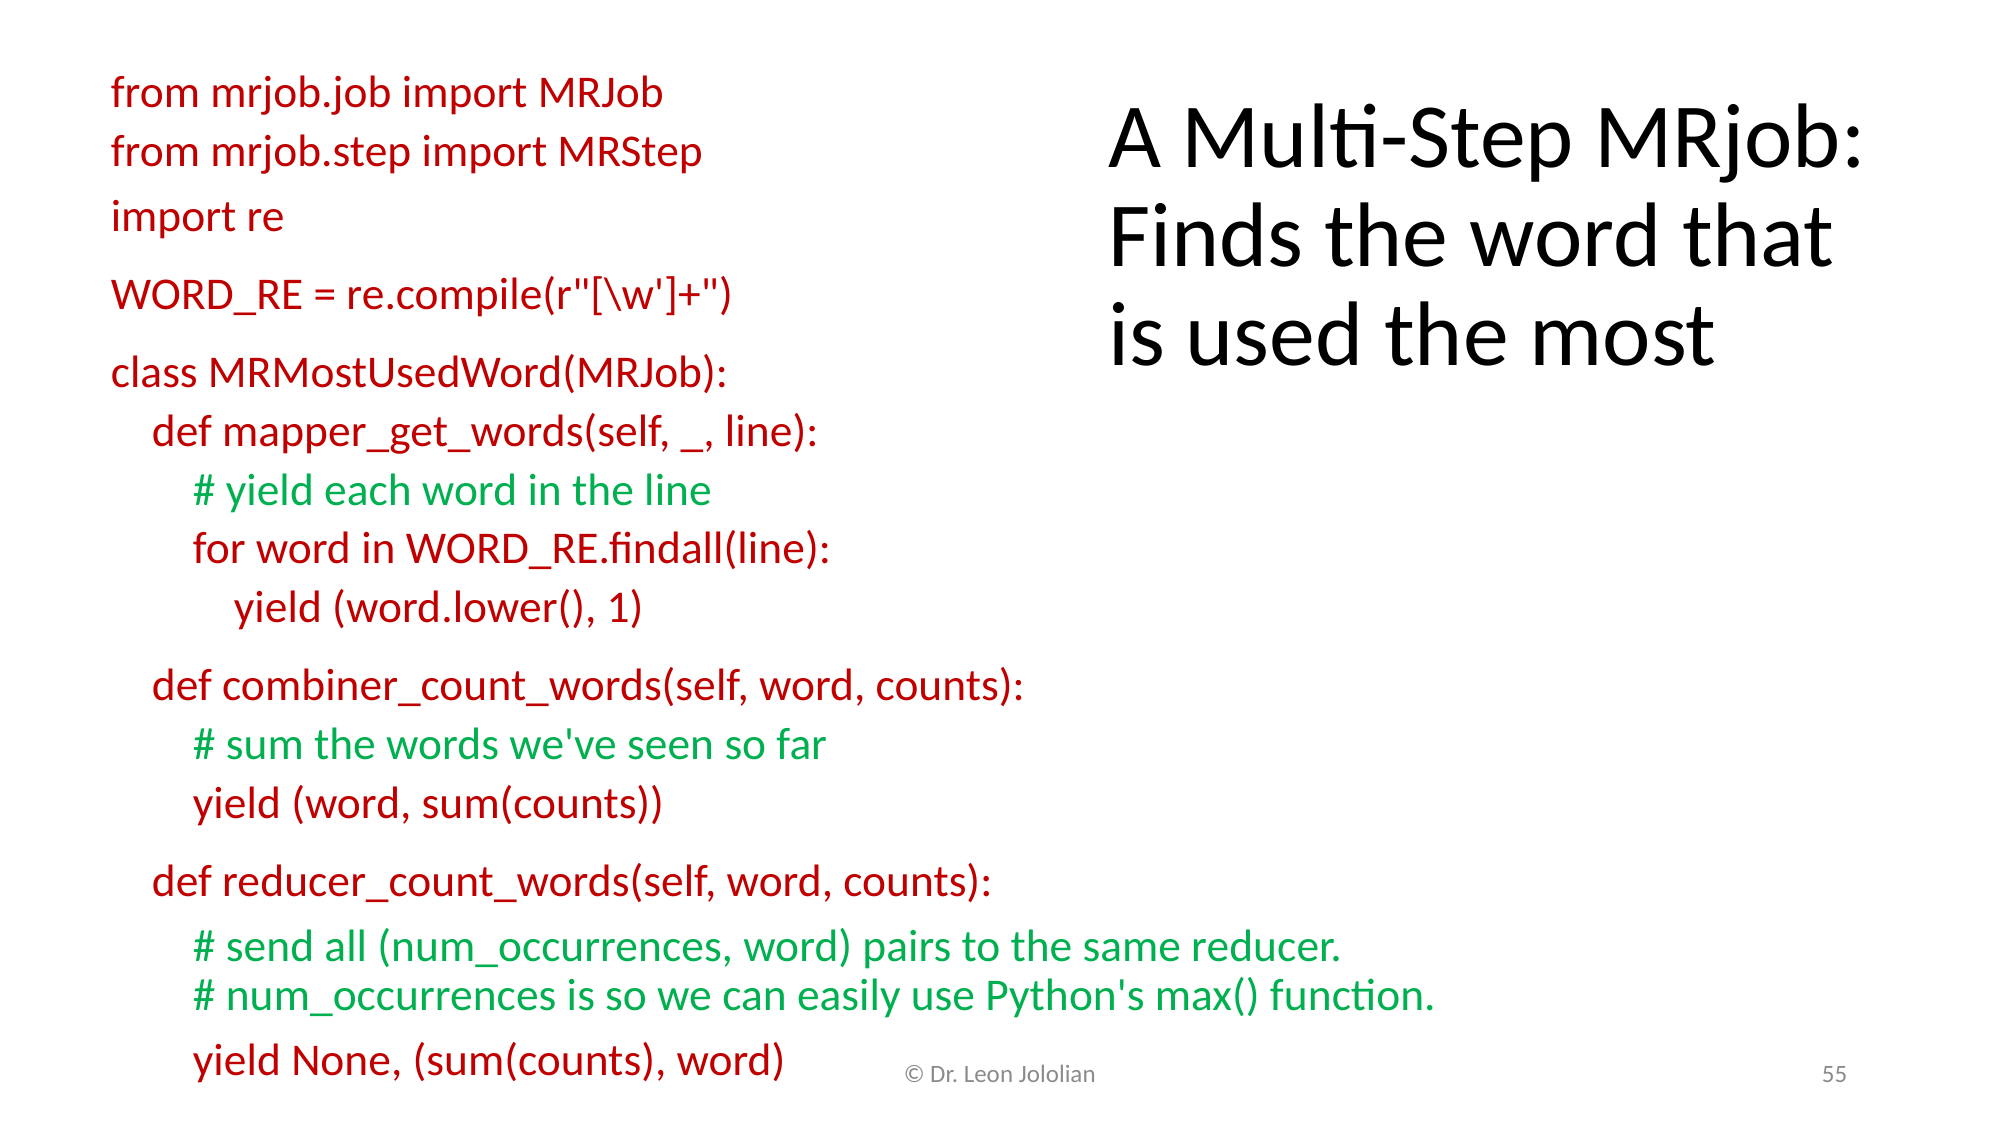

from mrjob.job import MRJob
from mrjob.step import MRStep
import re
WORD_RE = re.compile(r"[\w']+")
class MRMostUsedWord(MRJob):
    def mapper_get_words(self, _, line):
        # yield each word in the line
        for word in WORD_RE.findall(line):
            yield (word.lower(), 1)
    def combiner_count_words(self, word, counts):
        # sum the words we've seen so far
        yield (word, sum(counts))
    def reducer_count_words(self, word, counts):
        # send all (num_occurrences, word) pairs to the same reducer.
        # num_occurrences is so we can easily use Python's max() function.
        yield None, (sum(counts), word)
# A Multi-Step MRjob: Finds the word that is used the most
© Dr. Leon Jololian
55